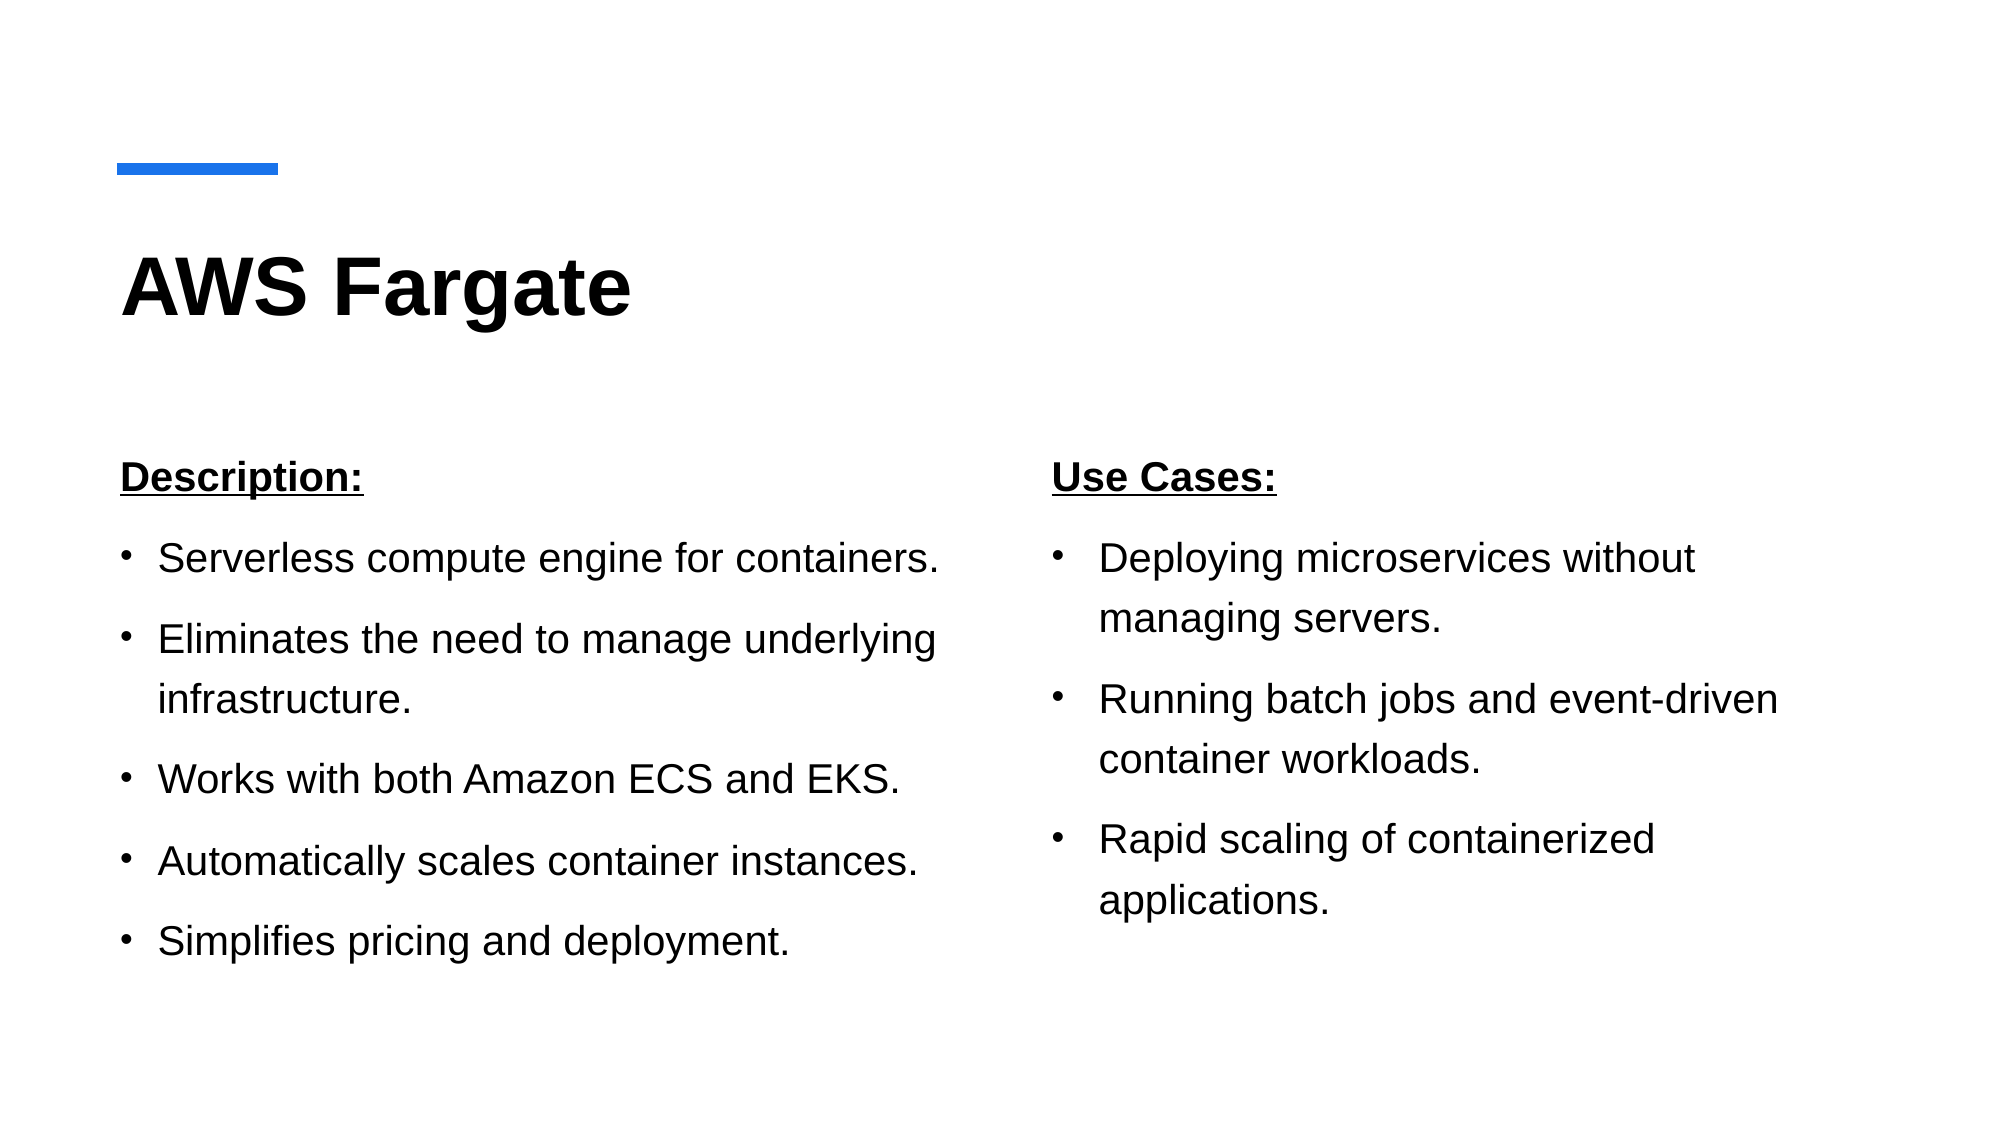

# AWS Fargate
Description:
Serverless compute engine for containers.
Eliminates the need to manage underlying infrastructure.
Works with both Amazon ECS and EKS.
Automatically scales container instances.
Simplifies pricing and deployment.
Use Cases:
Deploying microservices without managing servers.
Running batch jobs and event-driven container workloads.
Rapid scaling of containerized applications.